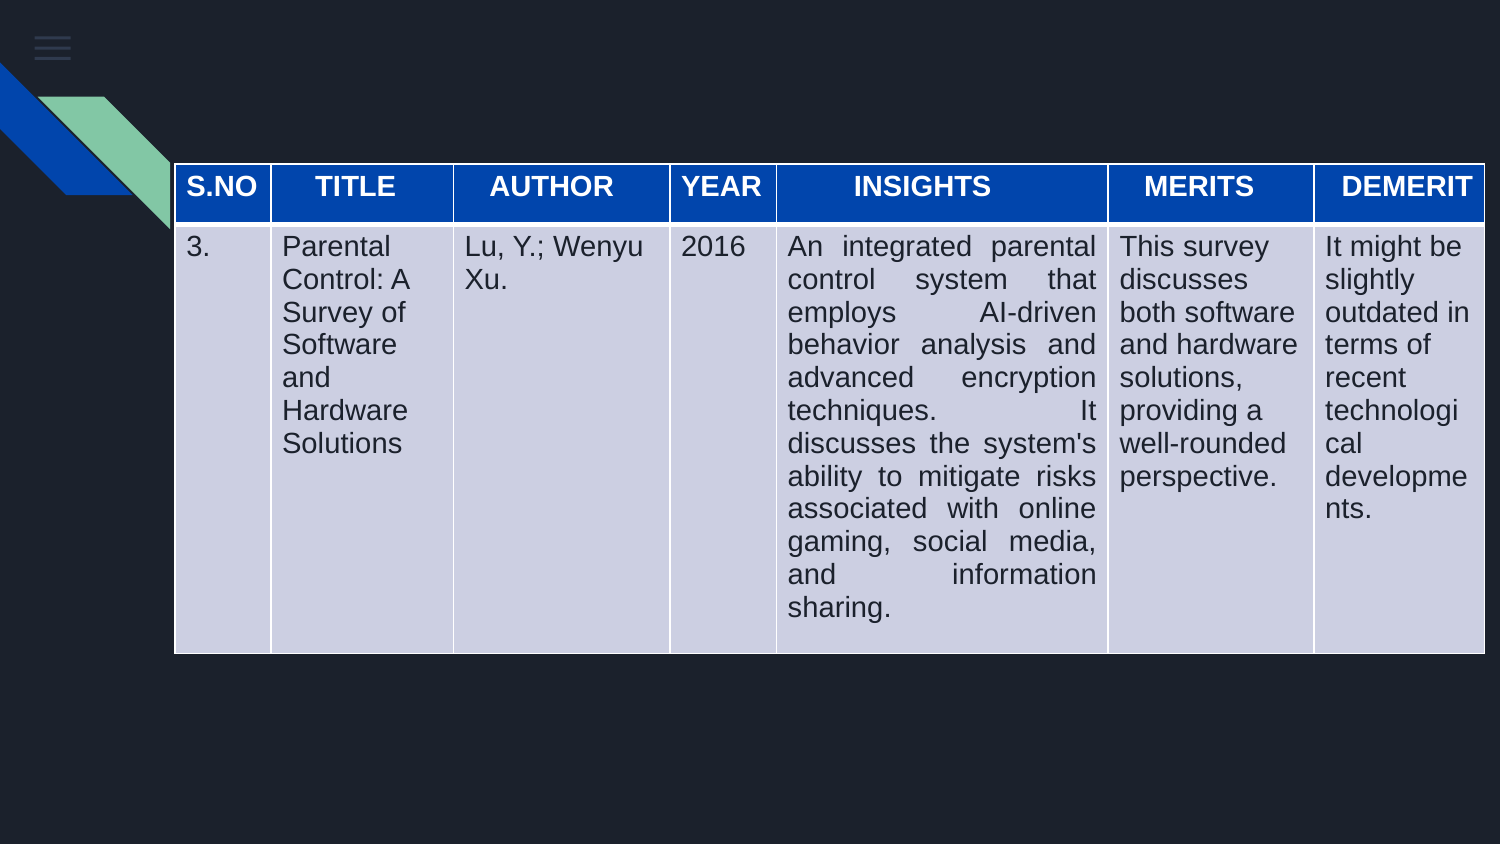

| S.NO | TITLE | AUTHOR | YEAR | INSIGHTS | MERITS | DEMERIT |
| --- | --- | --- | --- | --- | --- | --- |
| 3. | Parental Control: A Survey of Software and Hardware Solutions | Lu, Y.; Wenyu Xu. | 2016 | An integrated parental control system that employs AI-driven behavior analysis and advanced encryption techniques. It discusses the system's ability to mitigate risks associated with online gaming, social media, and information sharing. | This survey discusses both software and hardware solutions, providing a well-rounded perspective. | It might be slightly outdated in terms of recent technological developments. |